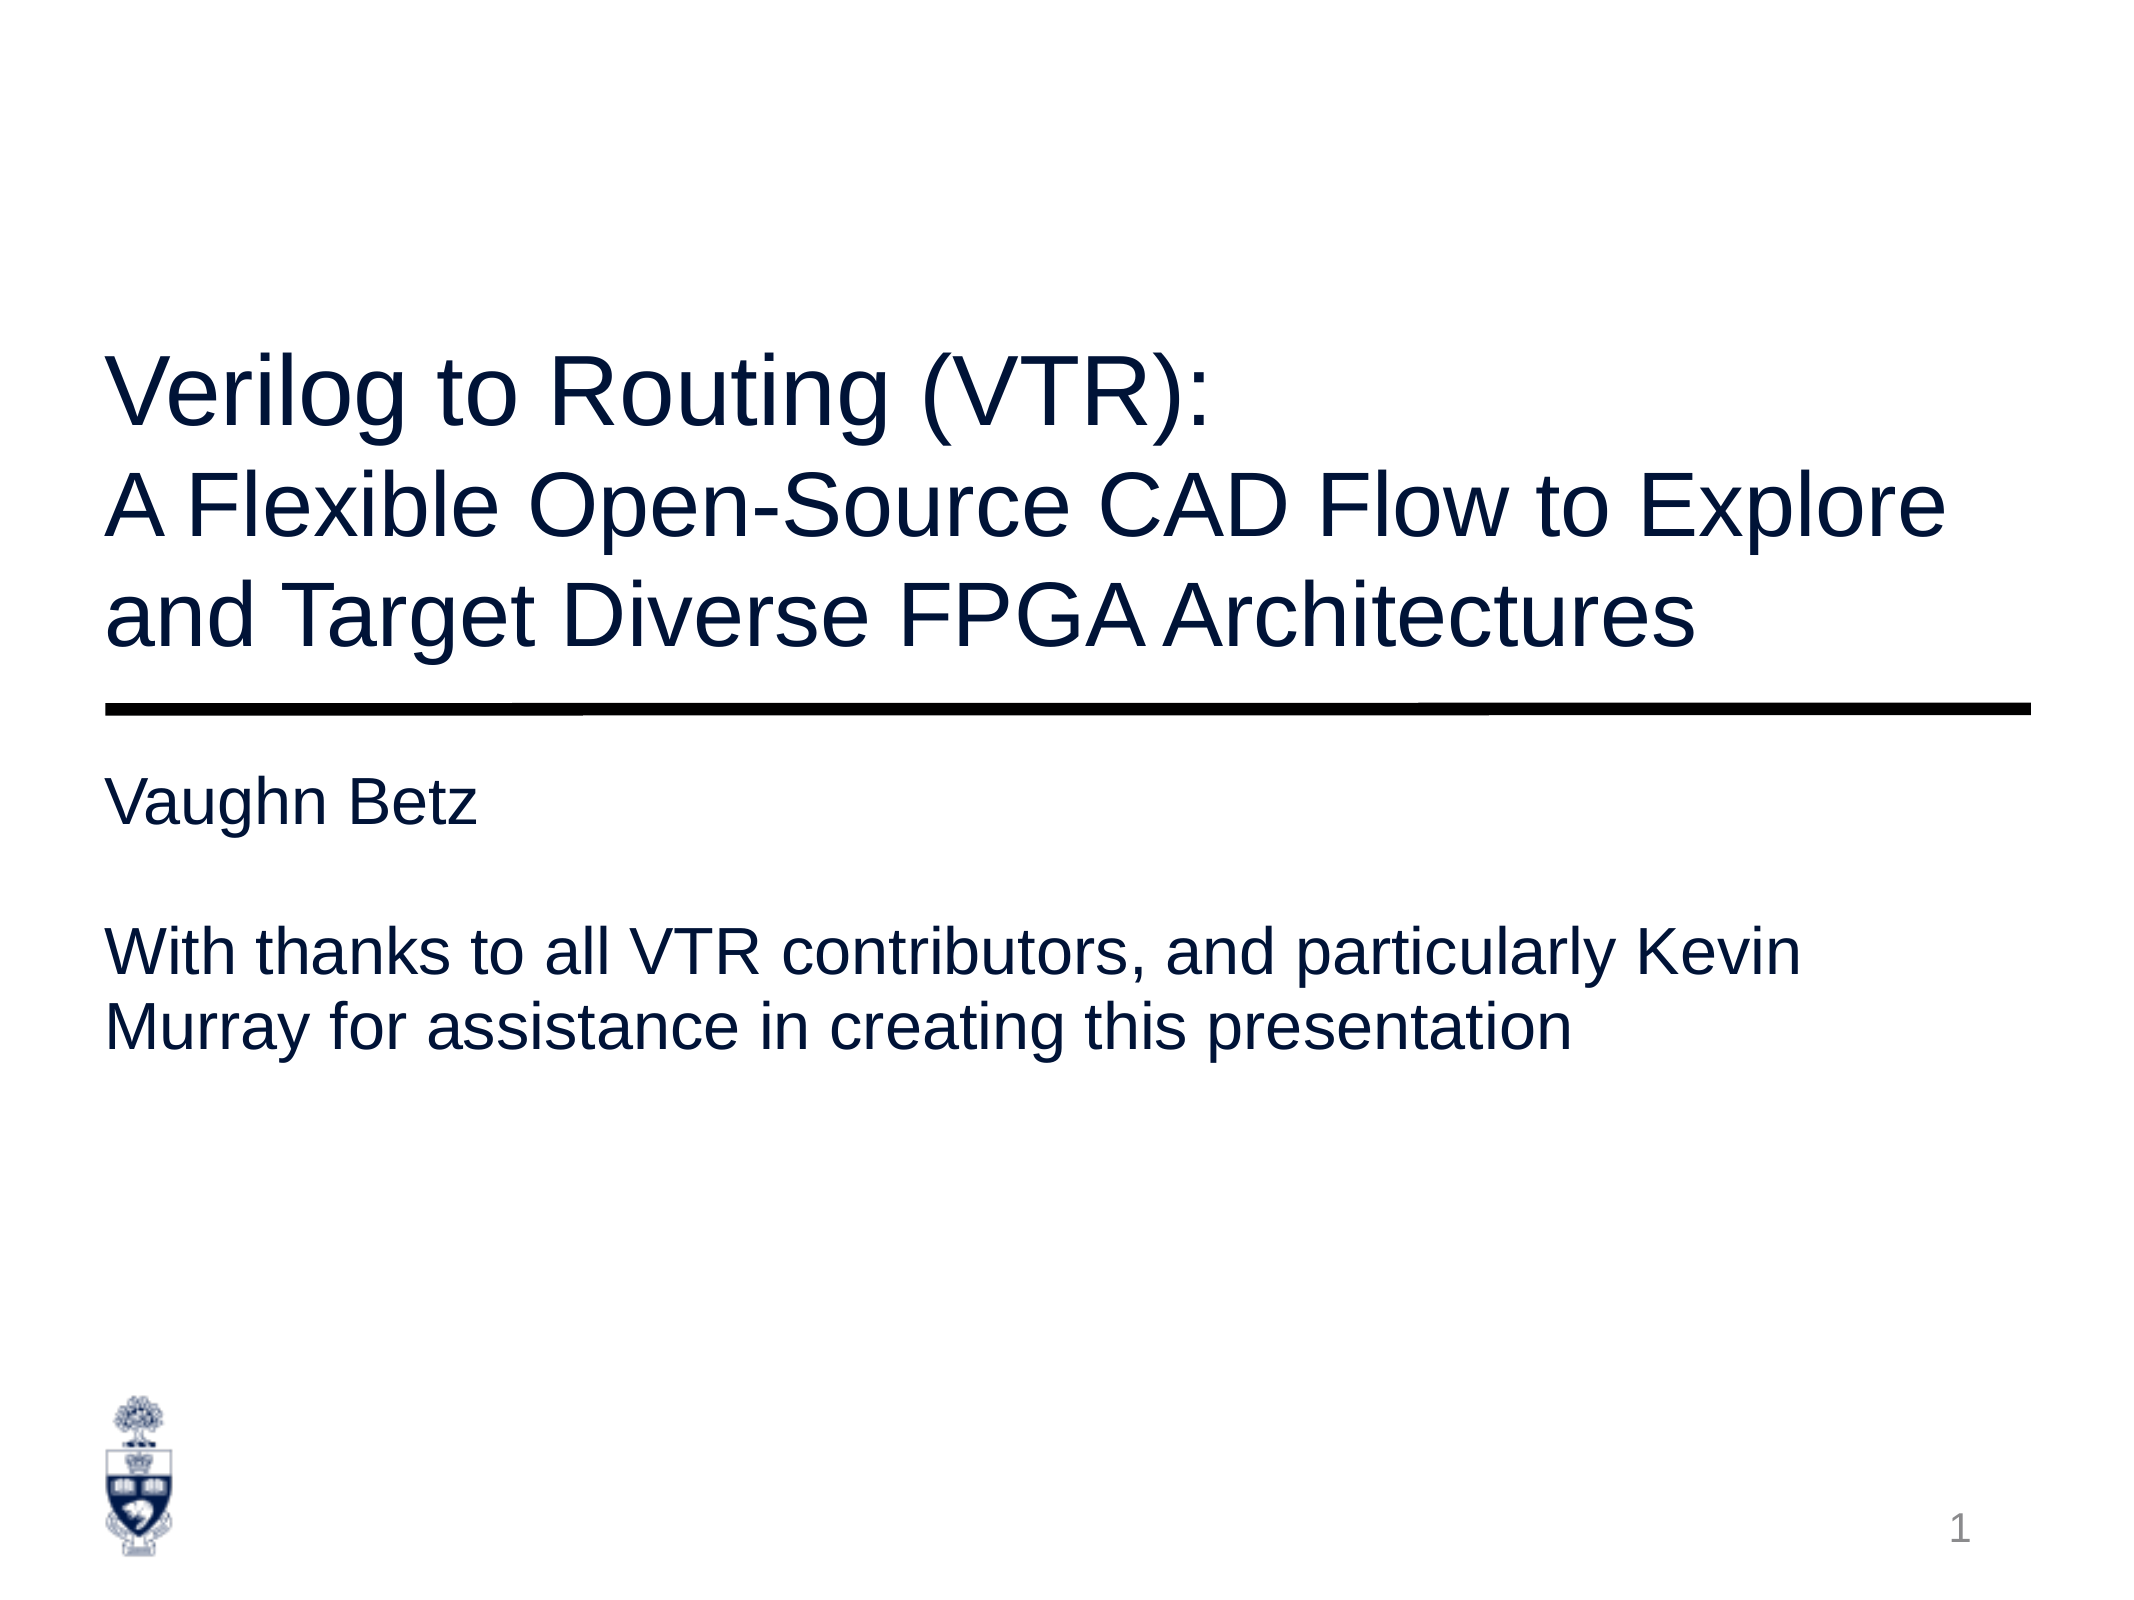

# Verilog to Routing (VTR): A Flexible Open-Source CAD Flow to Explore and Target Diverse FPGA Architectures
Vaughn Betz

With thanks to all VTR contributors, and particularly Kevin Murray for assistance in creating this presentation
1